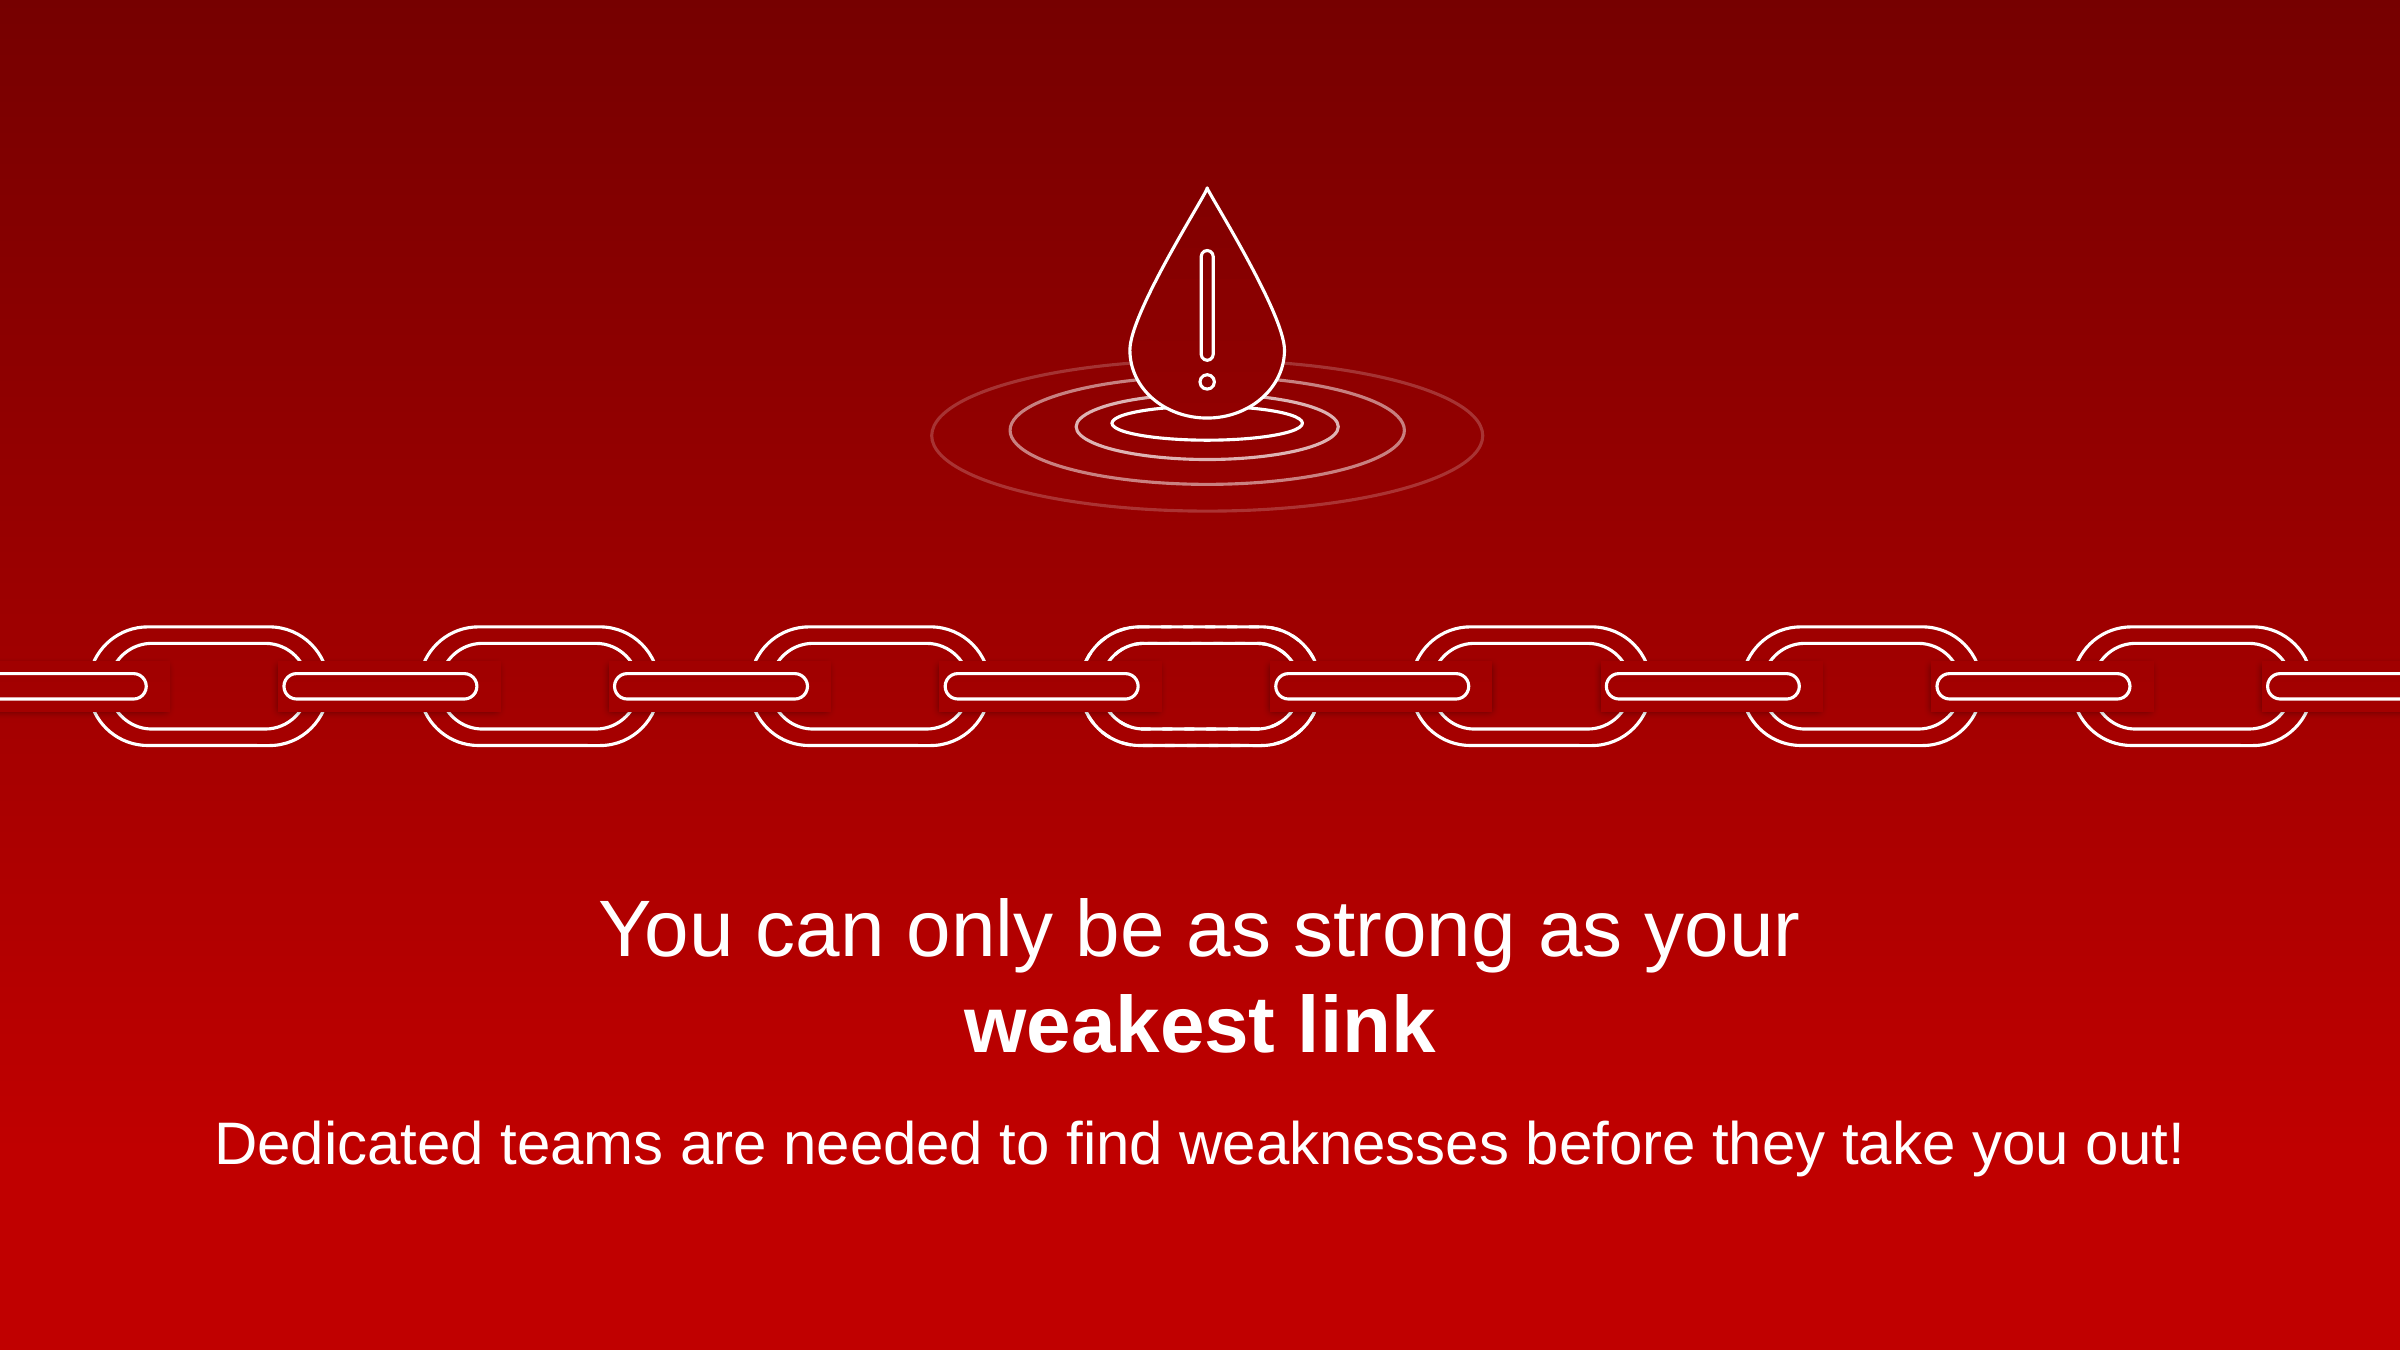

You can only be as strong as your
weakest link
Dedicated teams are needed to find weaknesses before they take you out!